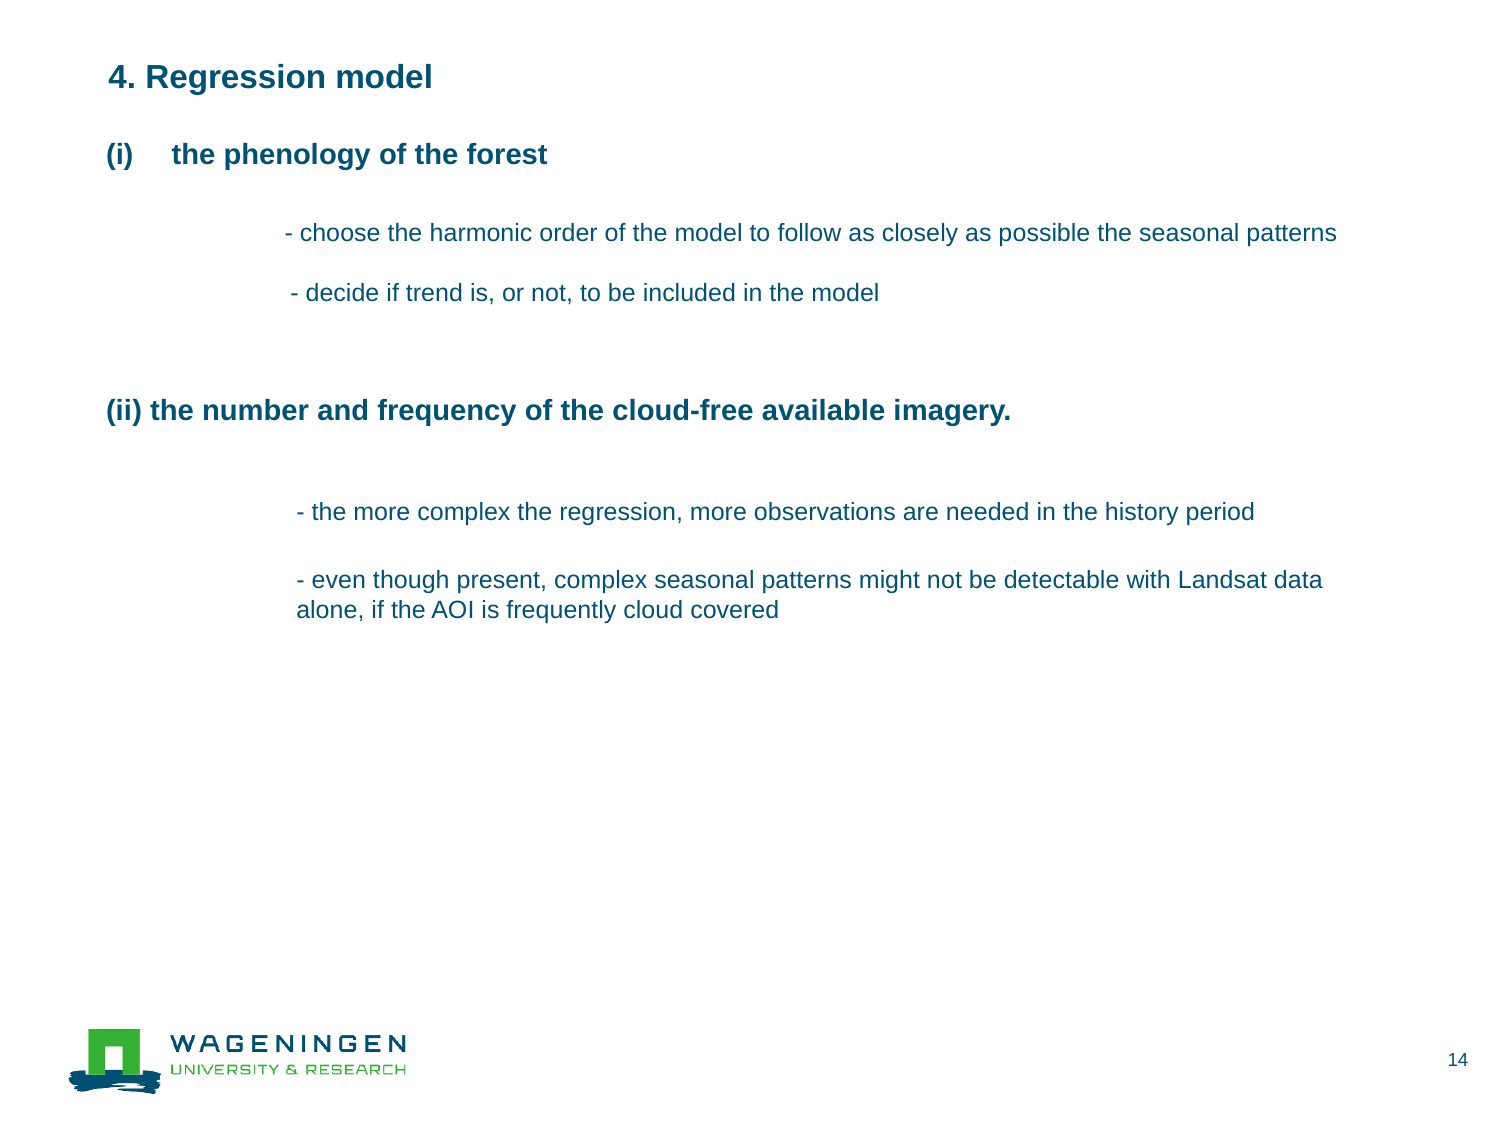

4. Regression model
the phenology of the forest
- choose the harmonic order of the model to follow as closely as possible the seasonal patterns
- decide if trend is, or not, to be included in the model
(ii) the number and frequency of the cloud-free available imagery.
- the more complex the regression, more observations are needed in the history period
- even though present, complex seasonal patterns might not be detectable with Landsat data alone, if the AOI is frequently cloud covered
14